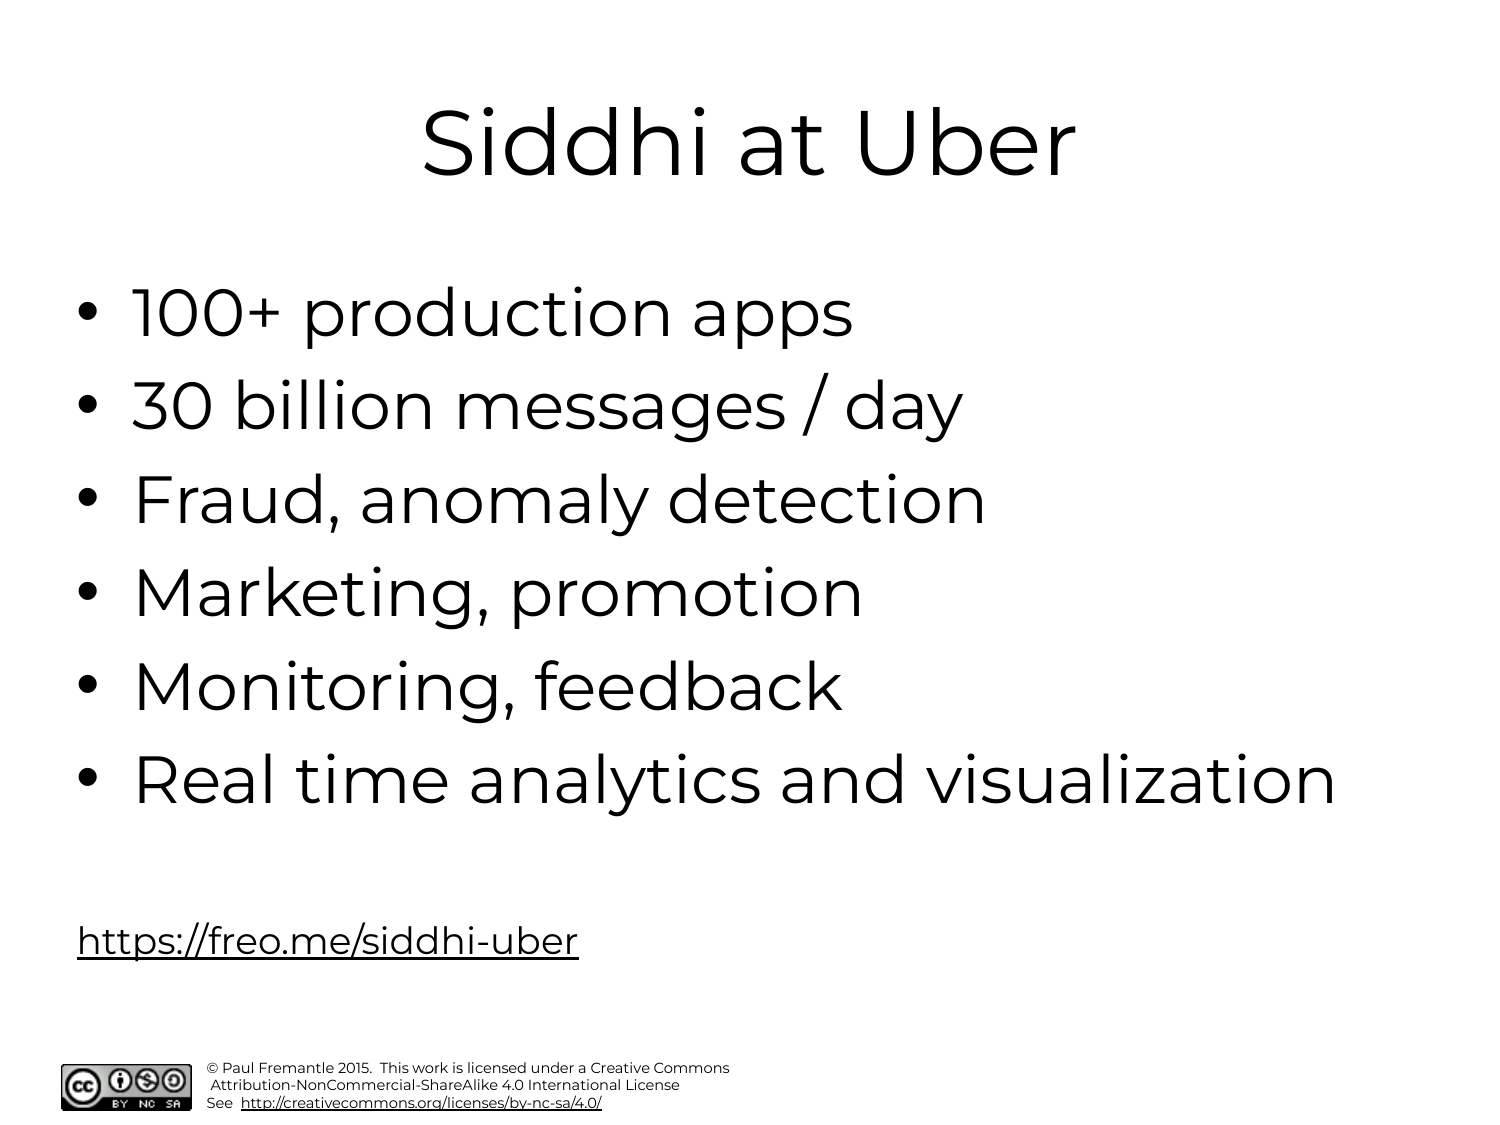

# Siddhi at Uber
100+ production apps
30 billion messages / day
Fraud, anomaly detection
Marketing, promotion
Monitoring, feedback
Real time analytics and visualization

https://freo.me/siddhi-uber